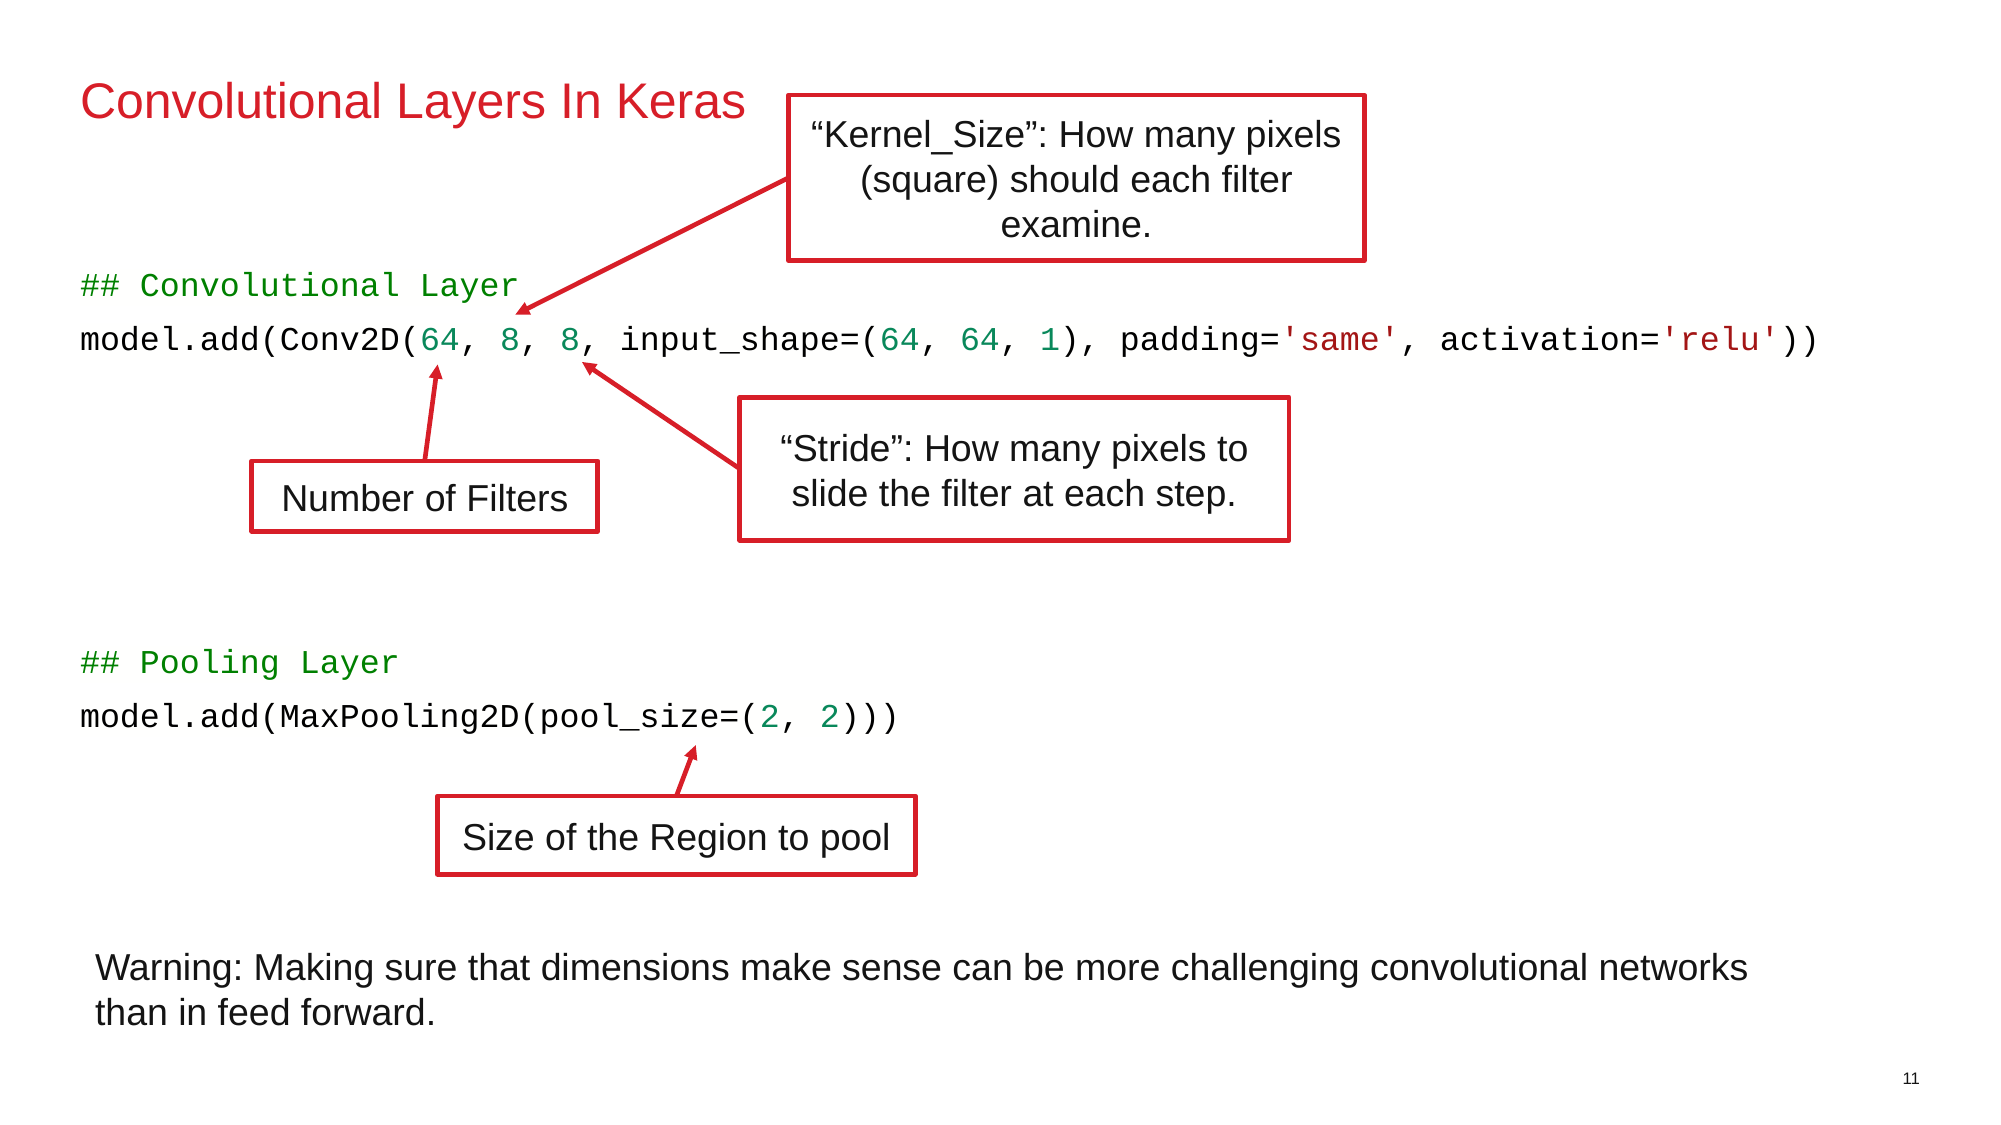

# Convolutional Layers In Keras
“Kernel_Size”: How many pixels (square) should each filter examine.
## Convolutional Layer
model.add(Conv2D(64, 8, 8, input_shape=(64, 64, 1), padding='same', activation='relu'))

## Pooling Layer
model.add(MaxPooling2D(pool_size=(2, 2)))

“Stride”: How many pixels to slide the filter at each step.
Number of Filters
Size of the Region to pool
Warning: Making sure that dimensions make sense can be more challenging convolutional networks than in feed forward.
11